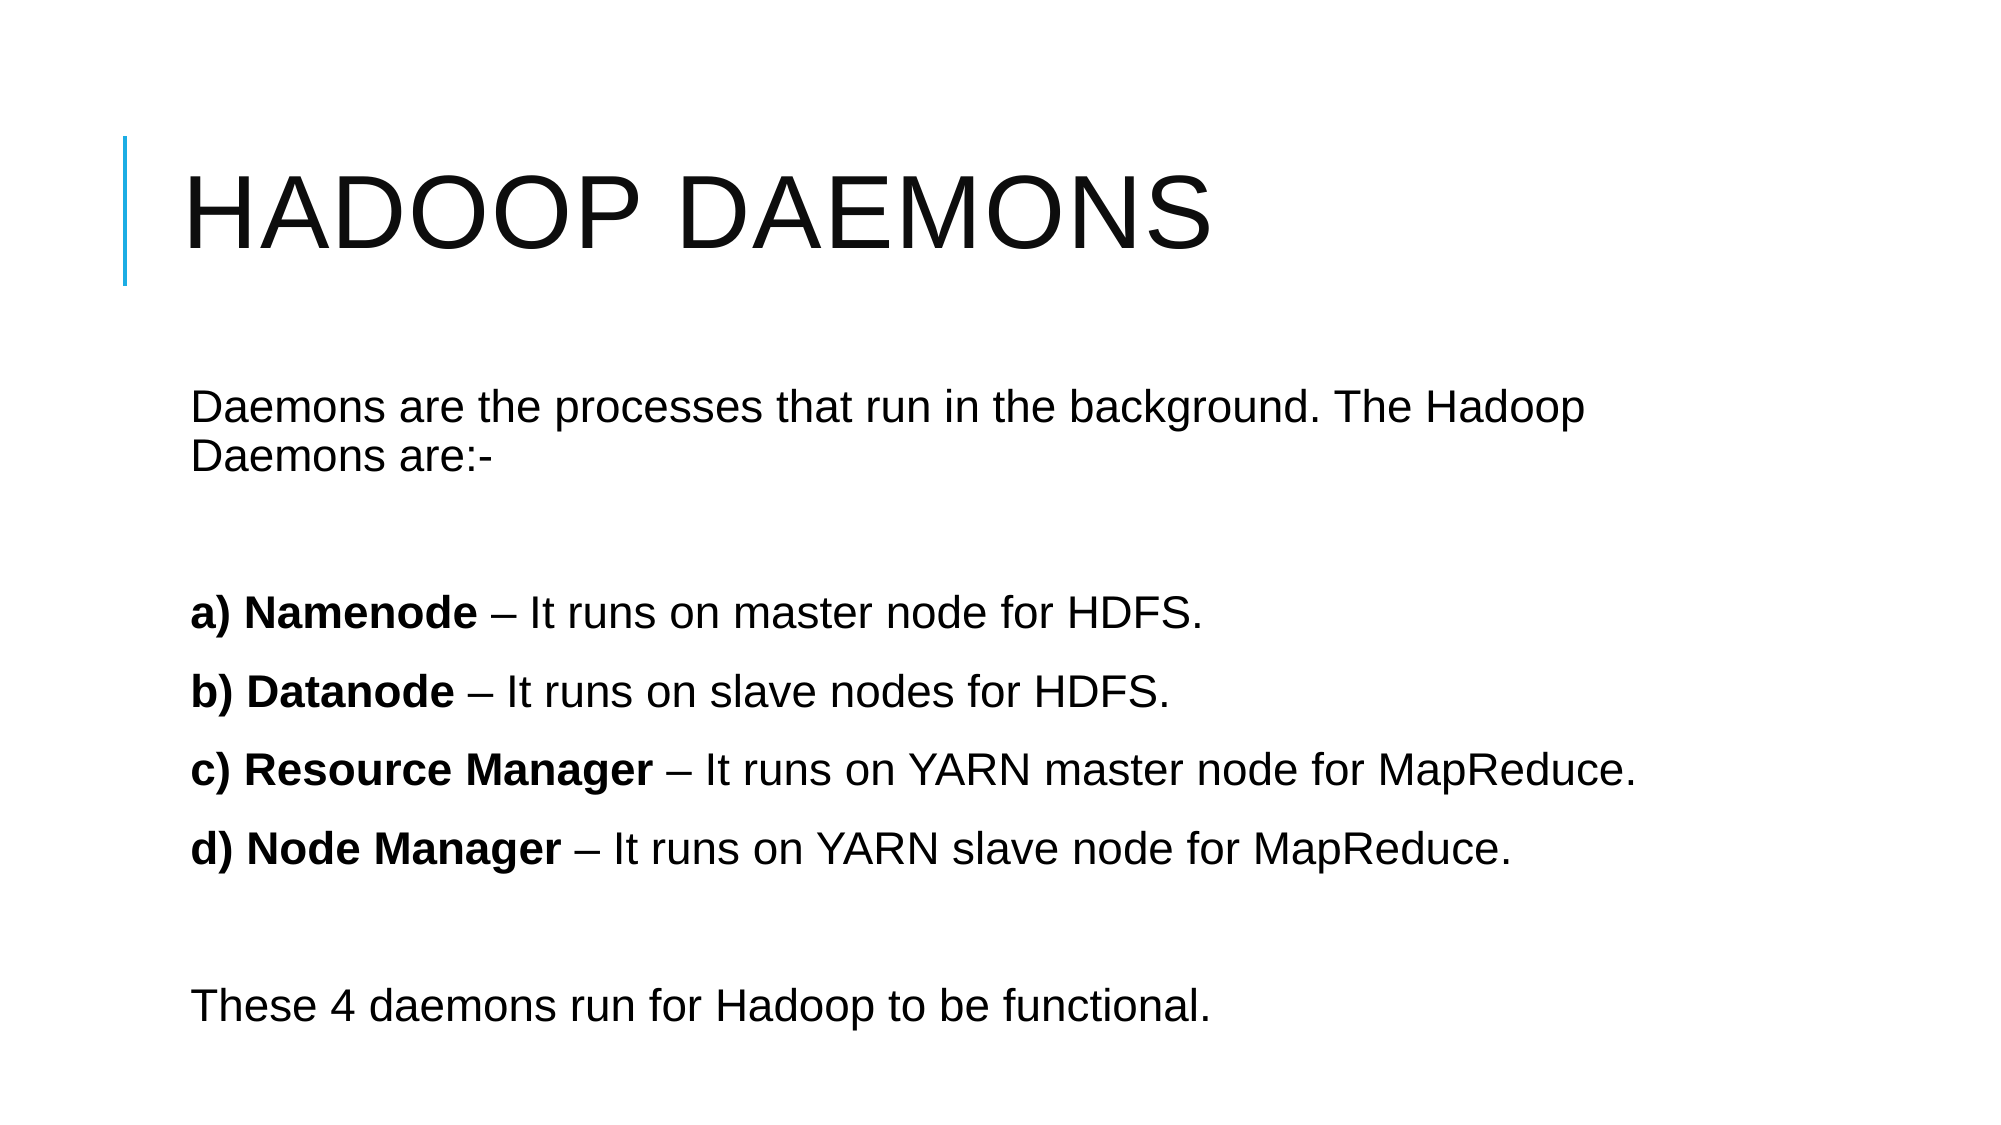

# Hadoop daemons
Daemons are the processes that run in the background. The Hadoop Daemons are:-

a) Namenode – It runs on master node for HDFS.
b) Datanode – It runs on slave nodes for HDFS.
c) Resource Manager – It runs on YARN master node for MapReduce.
d) Node Manager – It runs on YARN slave node for MapReduce.

These 4 daemons run for Hadoop to be functional.